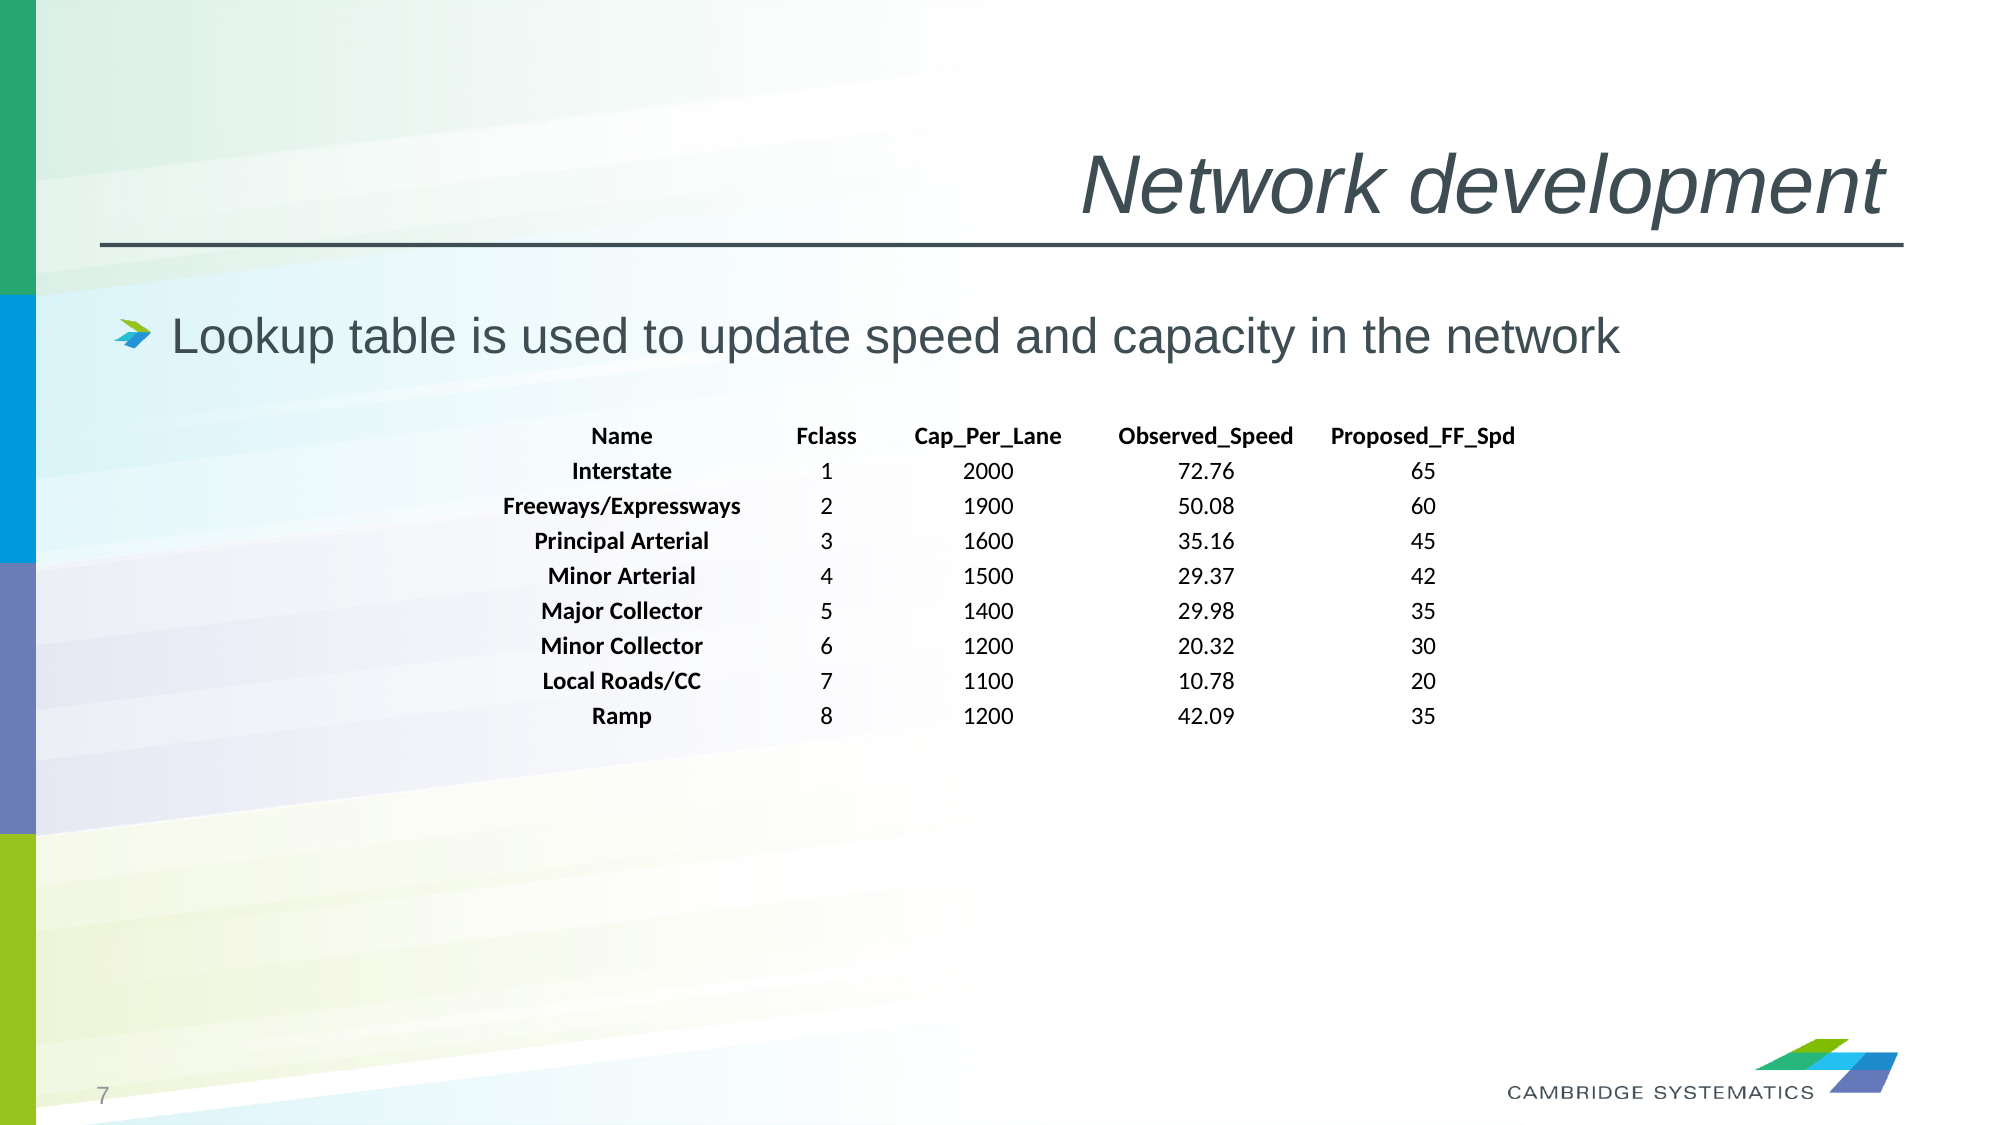

# Network development
Lookup table is used to update speed and capacity in the network

| Name | Fclass | Cap\_Per\_Lane | Observed\_Speed | Proposed\_FF\_Spd |
| --- | --- | --- | --- | --- |
| Interstate | 1 | 2000 | 72.76 | 65 |
| Freeways/Expressways | 2 | 1900 | 50.08 | 60 |
| Principal Arterial | 3 | 1600 | 35.16 | 45 |
| Minor Arterial | 4 | 1500 | 29.37 | 42 |
| Major Collector | 5 | 1400 | 29.98 | 35 |
| Minor Collector | 6 | 1200 | 20.32 | 30 |
| Local Roads/CC | 7 | 1100 | 10.78 | 20 |
| Ramp | 8 | 1200 | 42.09 | 35 |